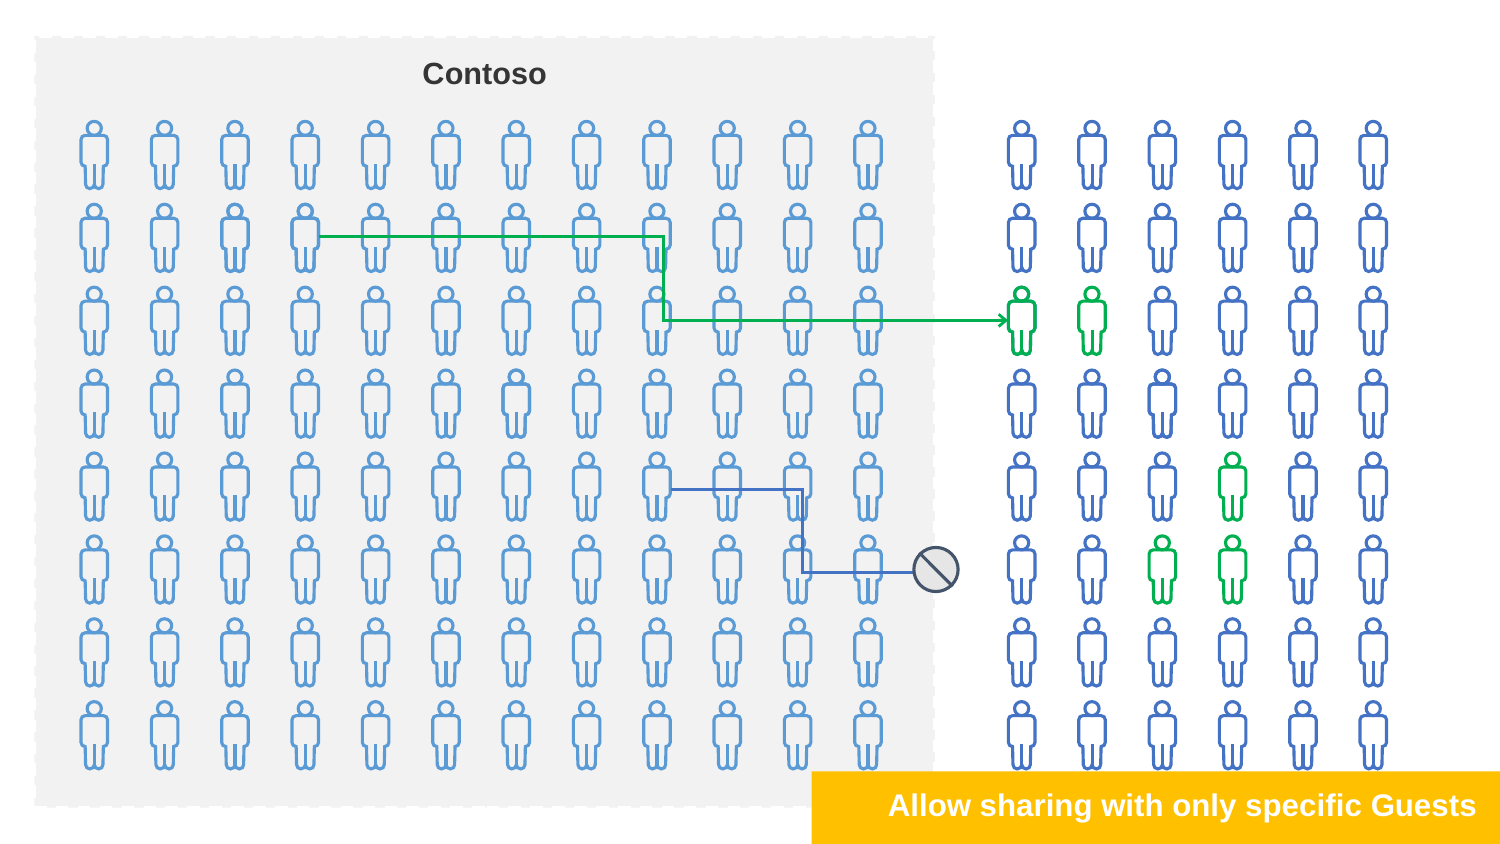

Contoso

Allow sharing with only specific Guests